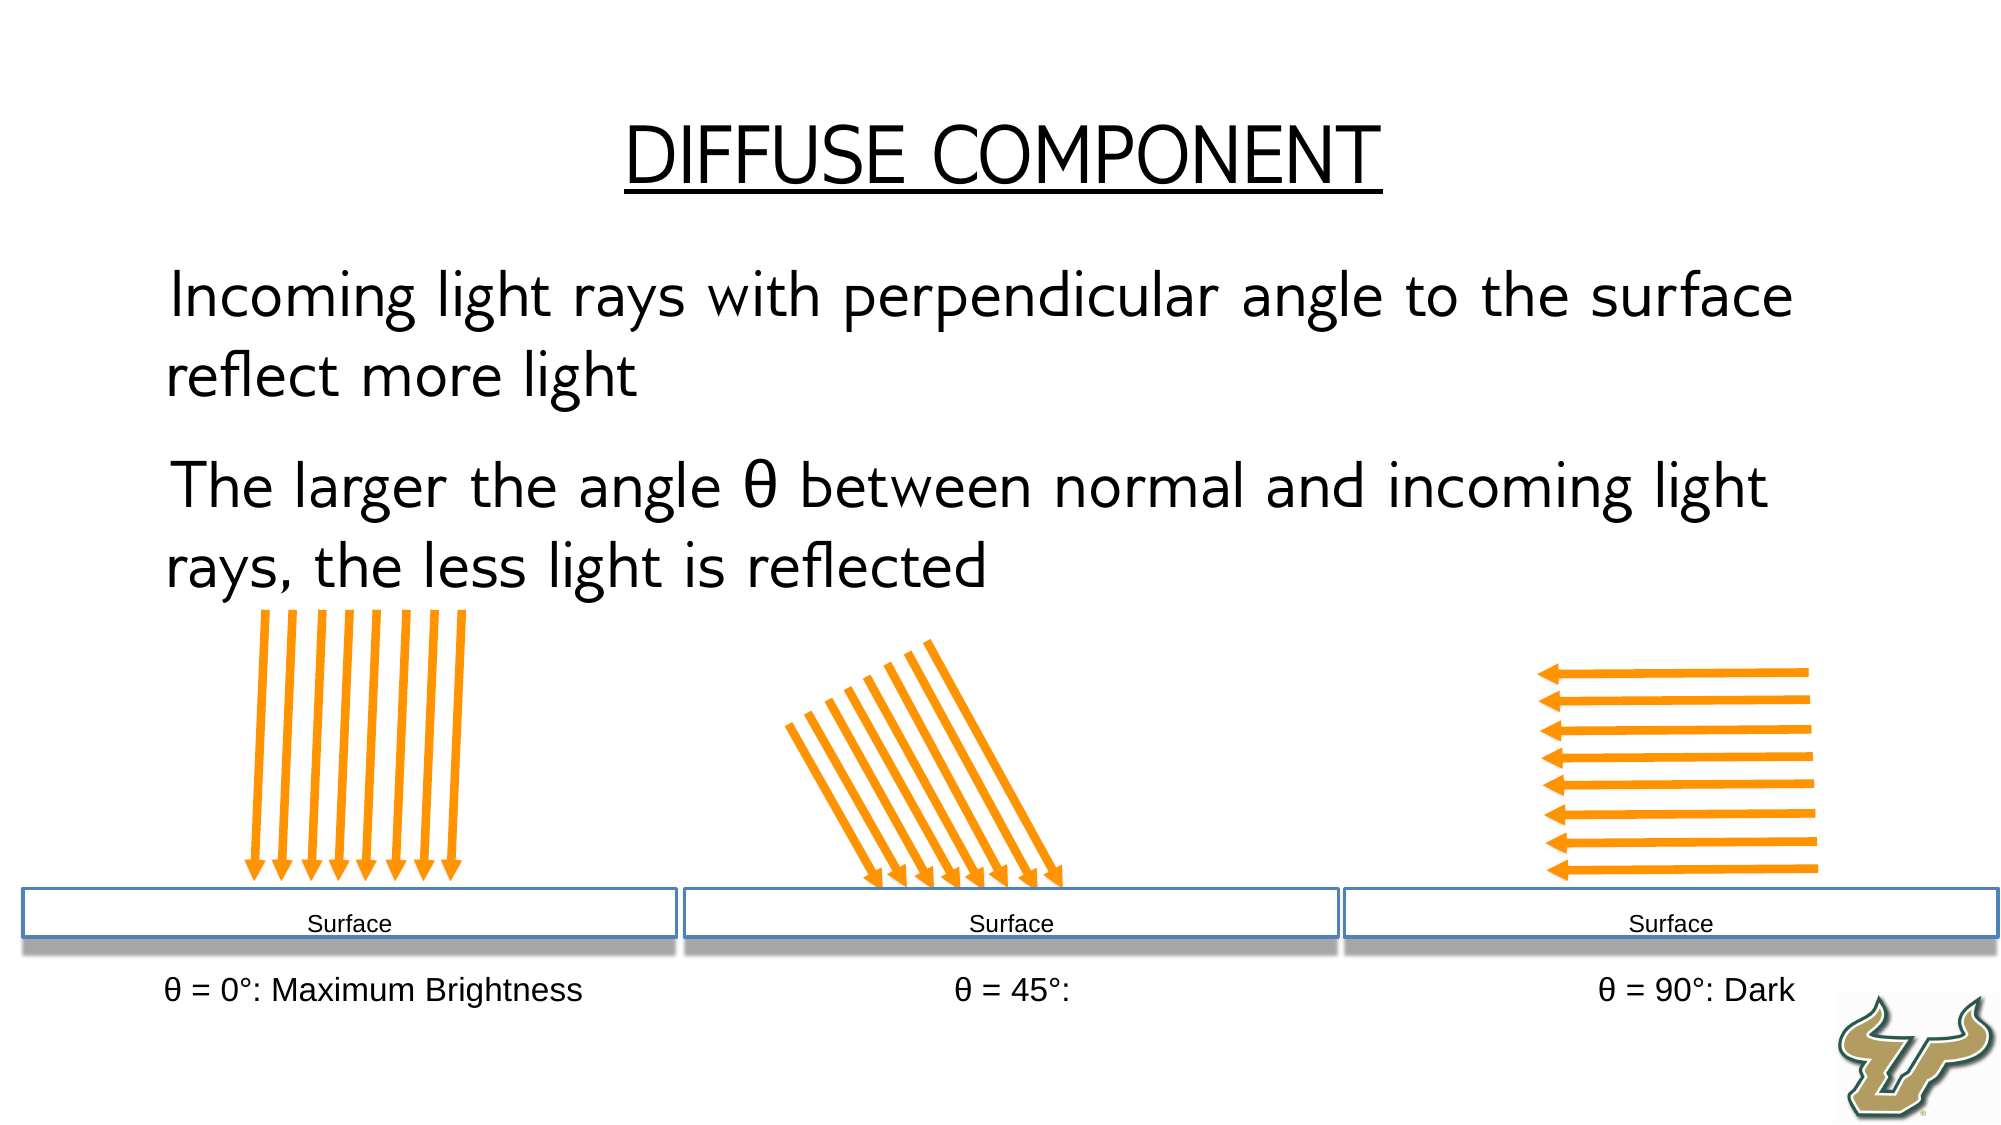

DIFFUSE COMPONENT
Incoming light rays with perpendicular angle to the surface reflect more light
The larger the angle θ between normal and incoming light rays, the less light is reflected

Surface
Surface
Surface
θ = 0°: Maximum Brightness
θ = 45°:
θ = 90°: Dark